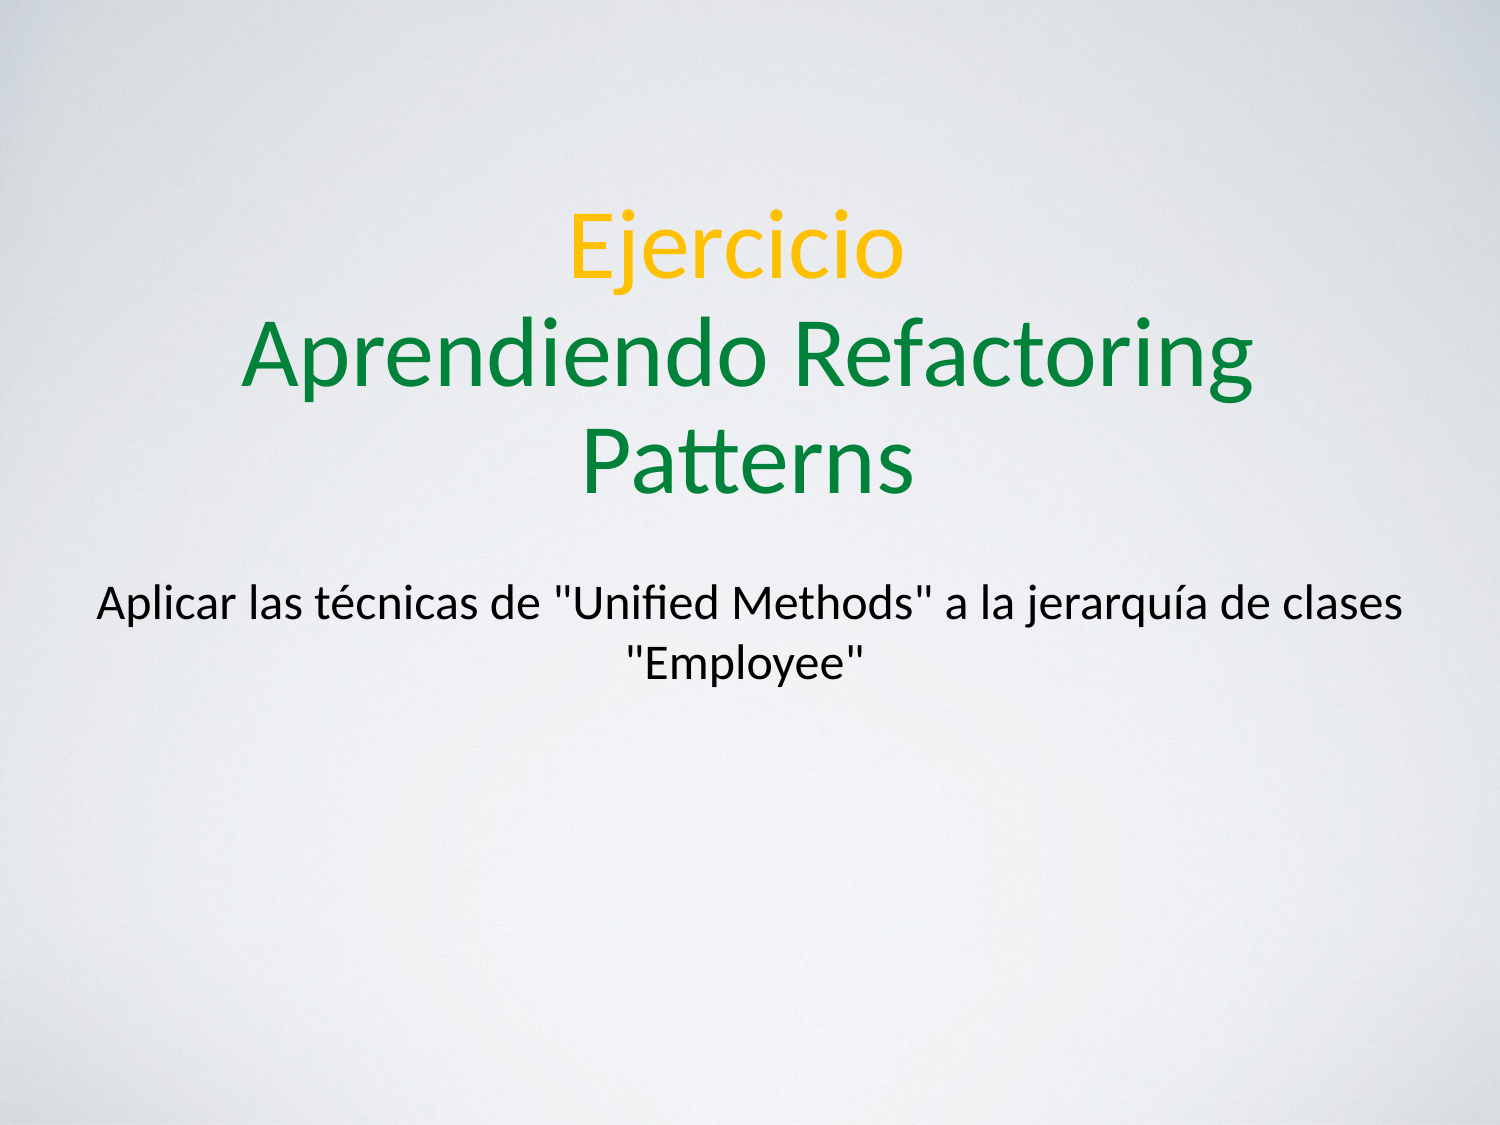

# Ejercicio Aprendiendo Refactoring Patterns
Aplicar las técnicas de "Unified Methods" a la jerarquía de clases "Employee"